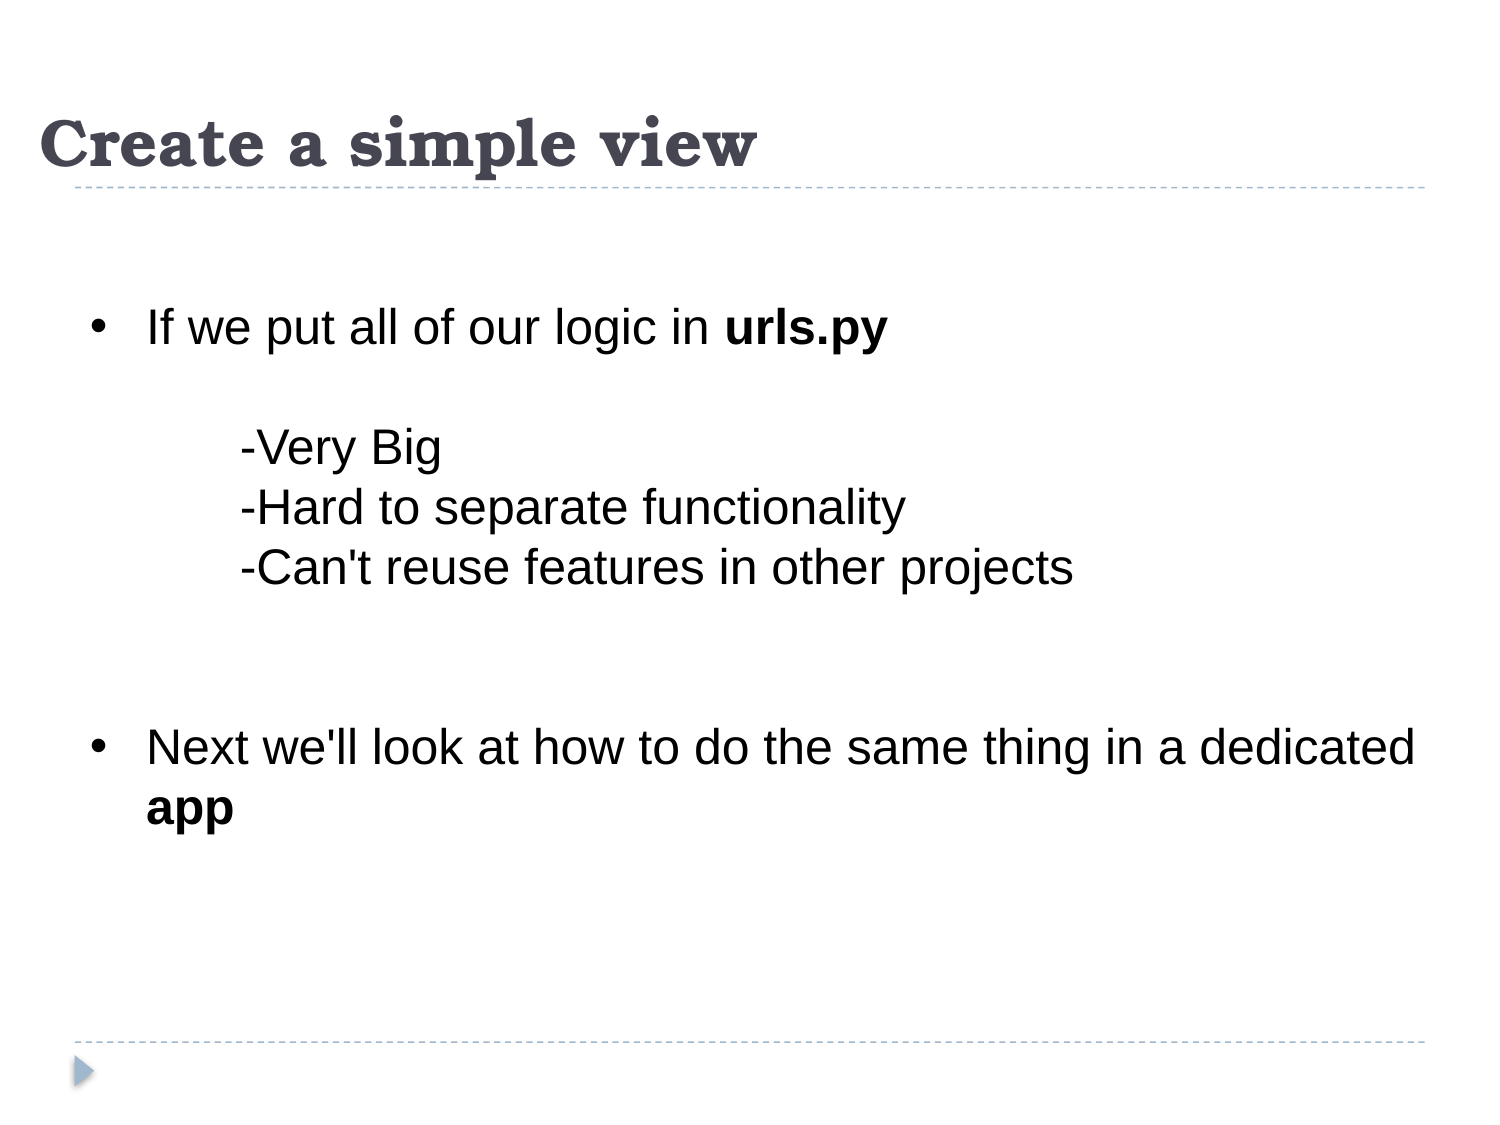

# Create a simple view
If we put all of our logic in urls.py

	-Very Big
	-Hard to separate functionality
	-Can't reuse features in other projects

Next we'll look at how to do the same thing in a dedicated app